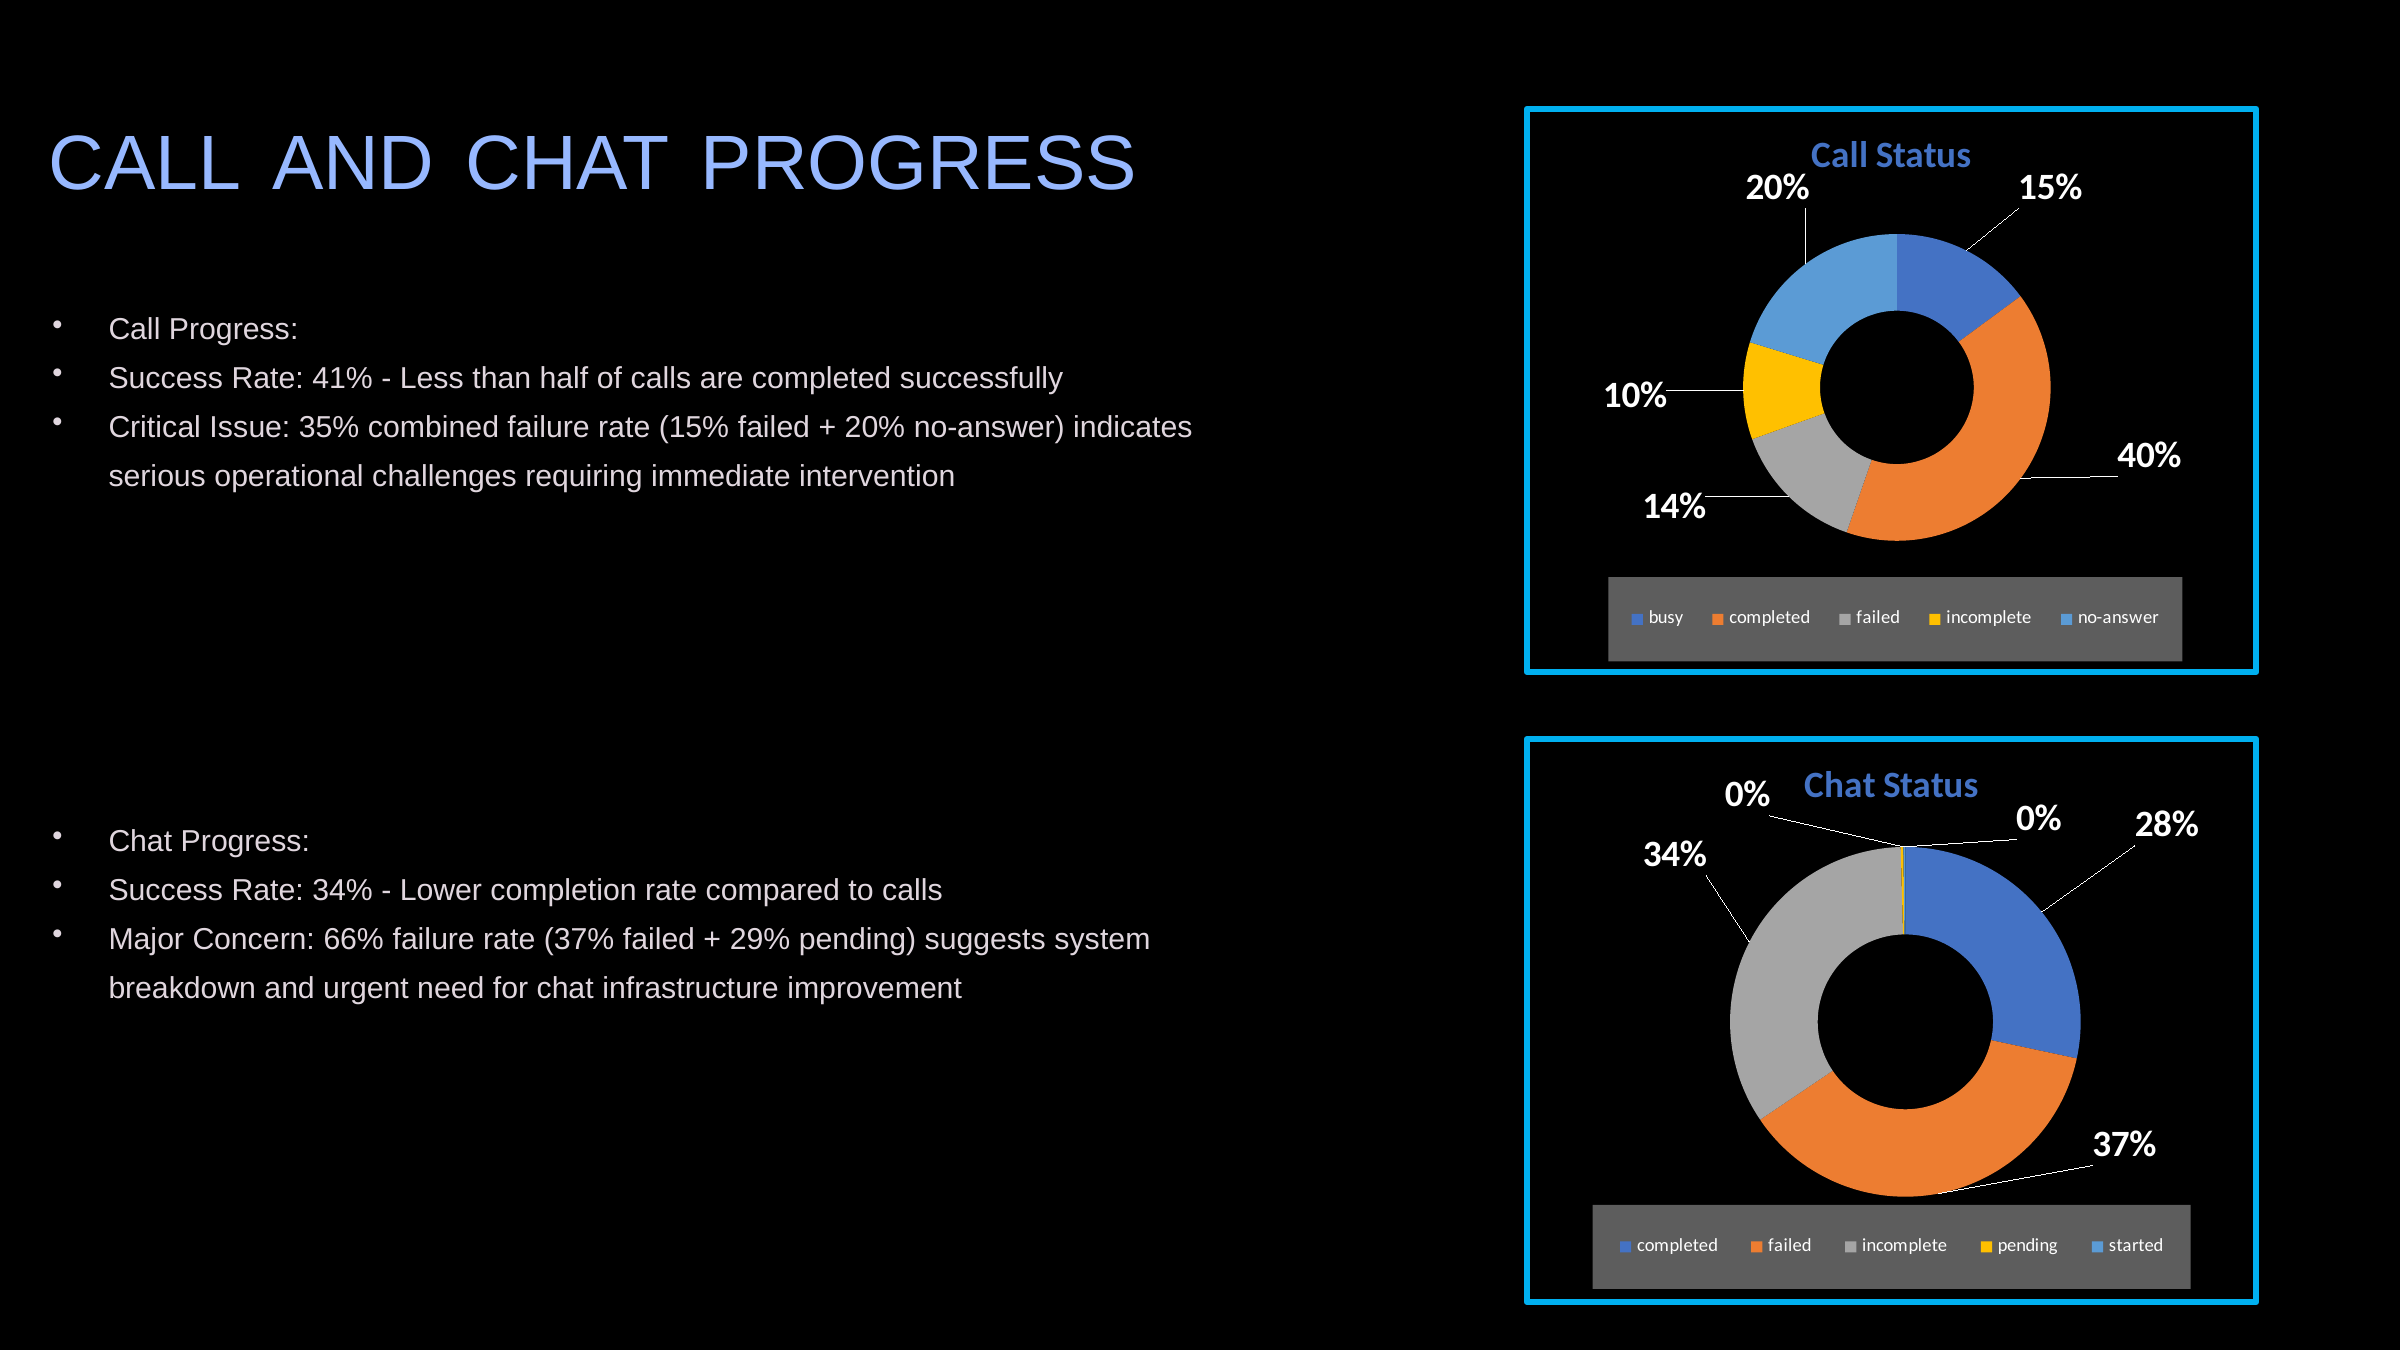

CALL AND CHAT PROGRESS

### Chart: Call Status

| Category | Total |
|---|---|
| busy | 1270.0 |
| completed | 3453.0 |
| failed | 1214.0 |
| incomplete | 875.0 |
| no-answer | 1729.0 |
Call Progress:
Success Rate: 41% - Less than half of calls are completed successfully
Critical Issue: 35% combined failure rate (15% failed + 20% no-answer) indicates serious operational challenges requiring immediate intervention

### Chart: Chat Status

| Category | Total |
|---|---|
| completed | 5535.0 |
| failed | 7256.0 |
| incomplete | 6641.0 |
| pending | 48.0 |
| started | 35.0 |
Chat Progress:
Success Rate: 34% - Lower completion rate compared to calls
Major Concern: 66% failure rate (37% failed + 29% pending) suggests system breakdown and urgent need for chat infrastructure improvement